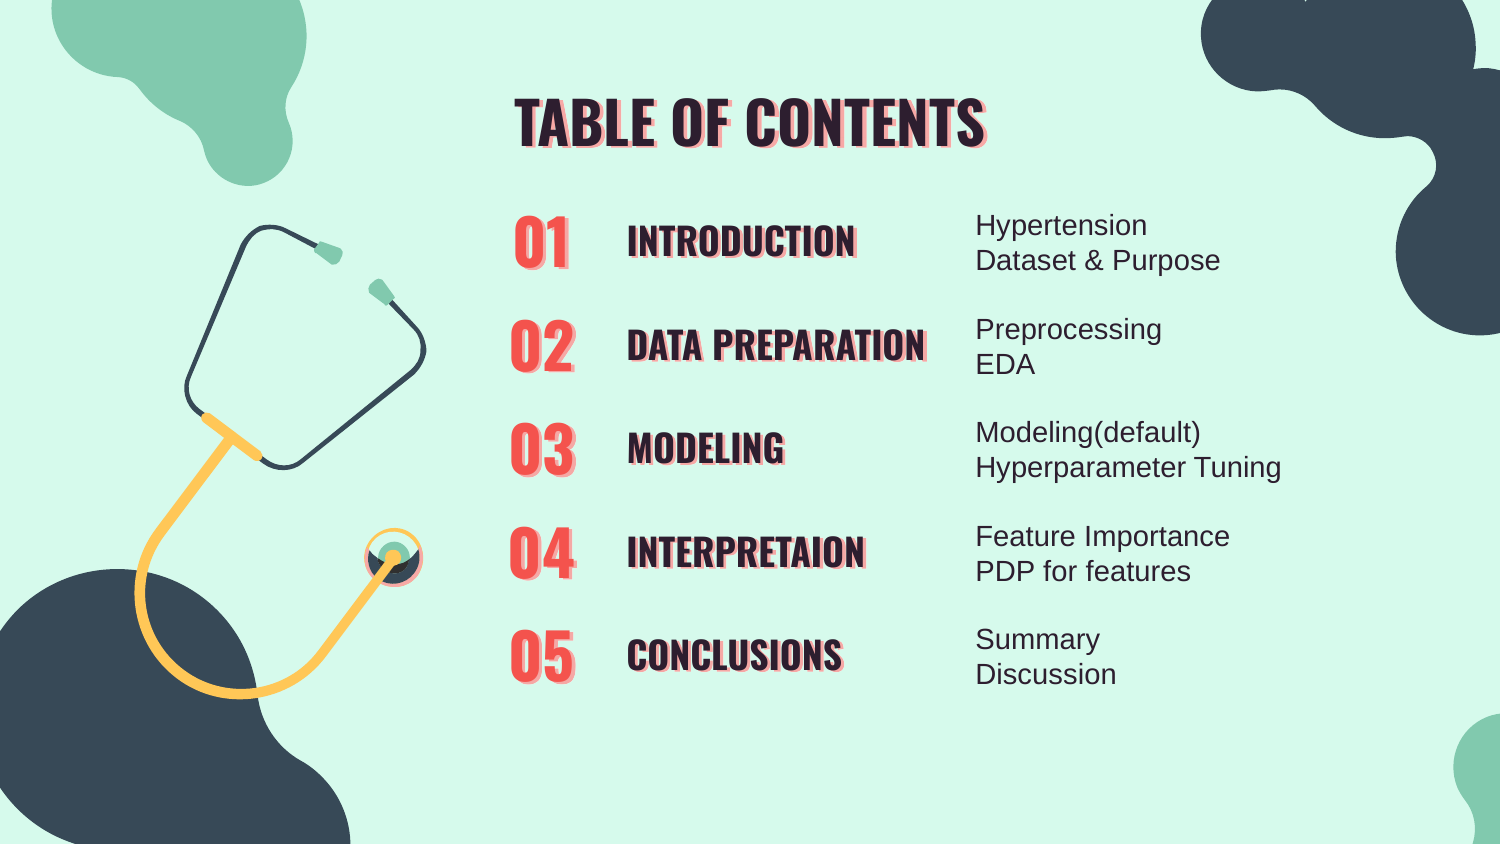

# TABLE OF CONTENTS
Hypertension
Dataset & Purpose
01
INTRODUCTION

Preprocessing
EDA
02
DATA PREPARATION
Modeling(default)
Hyperparameter Tuning
03
MODELING
Feature Importance
PDP for features
04
INTERPRETAION
Summary
Discussion
05
CONCLUSIONS